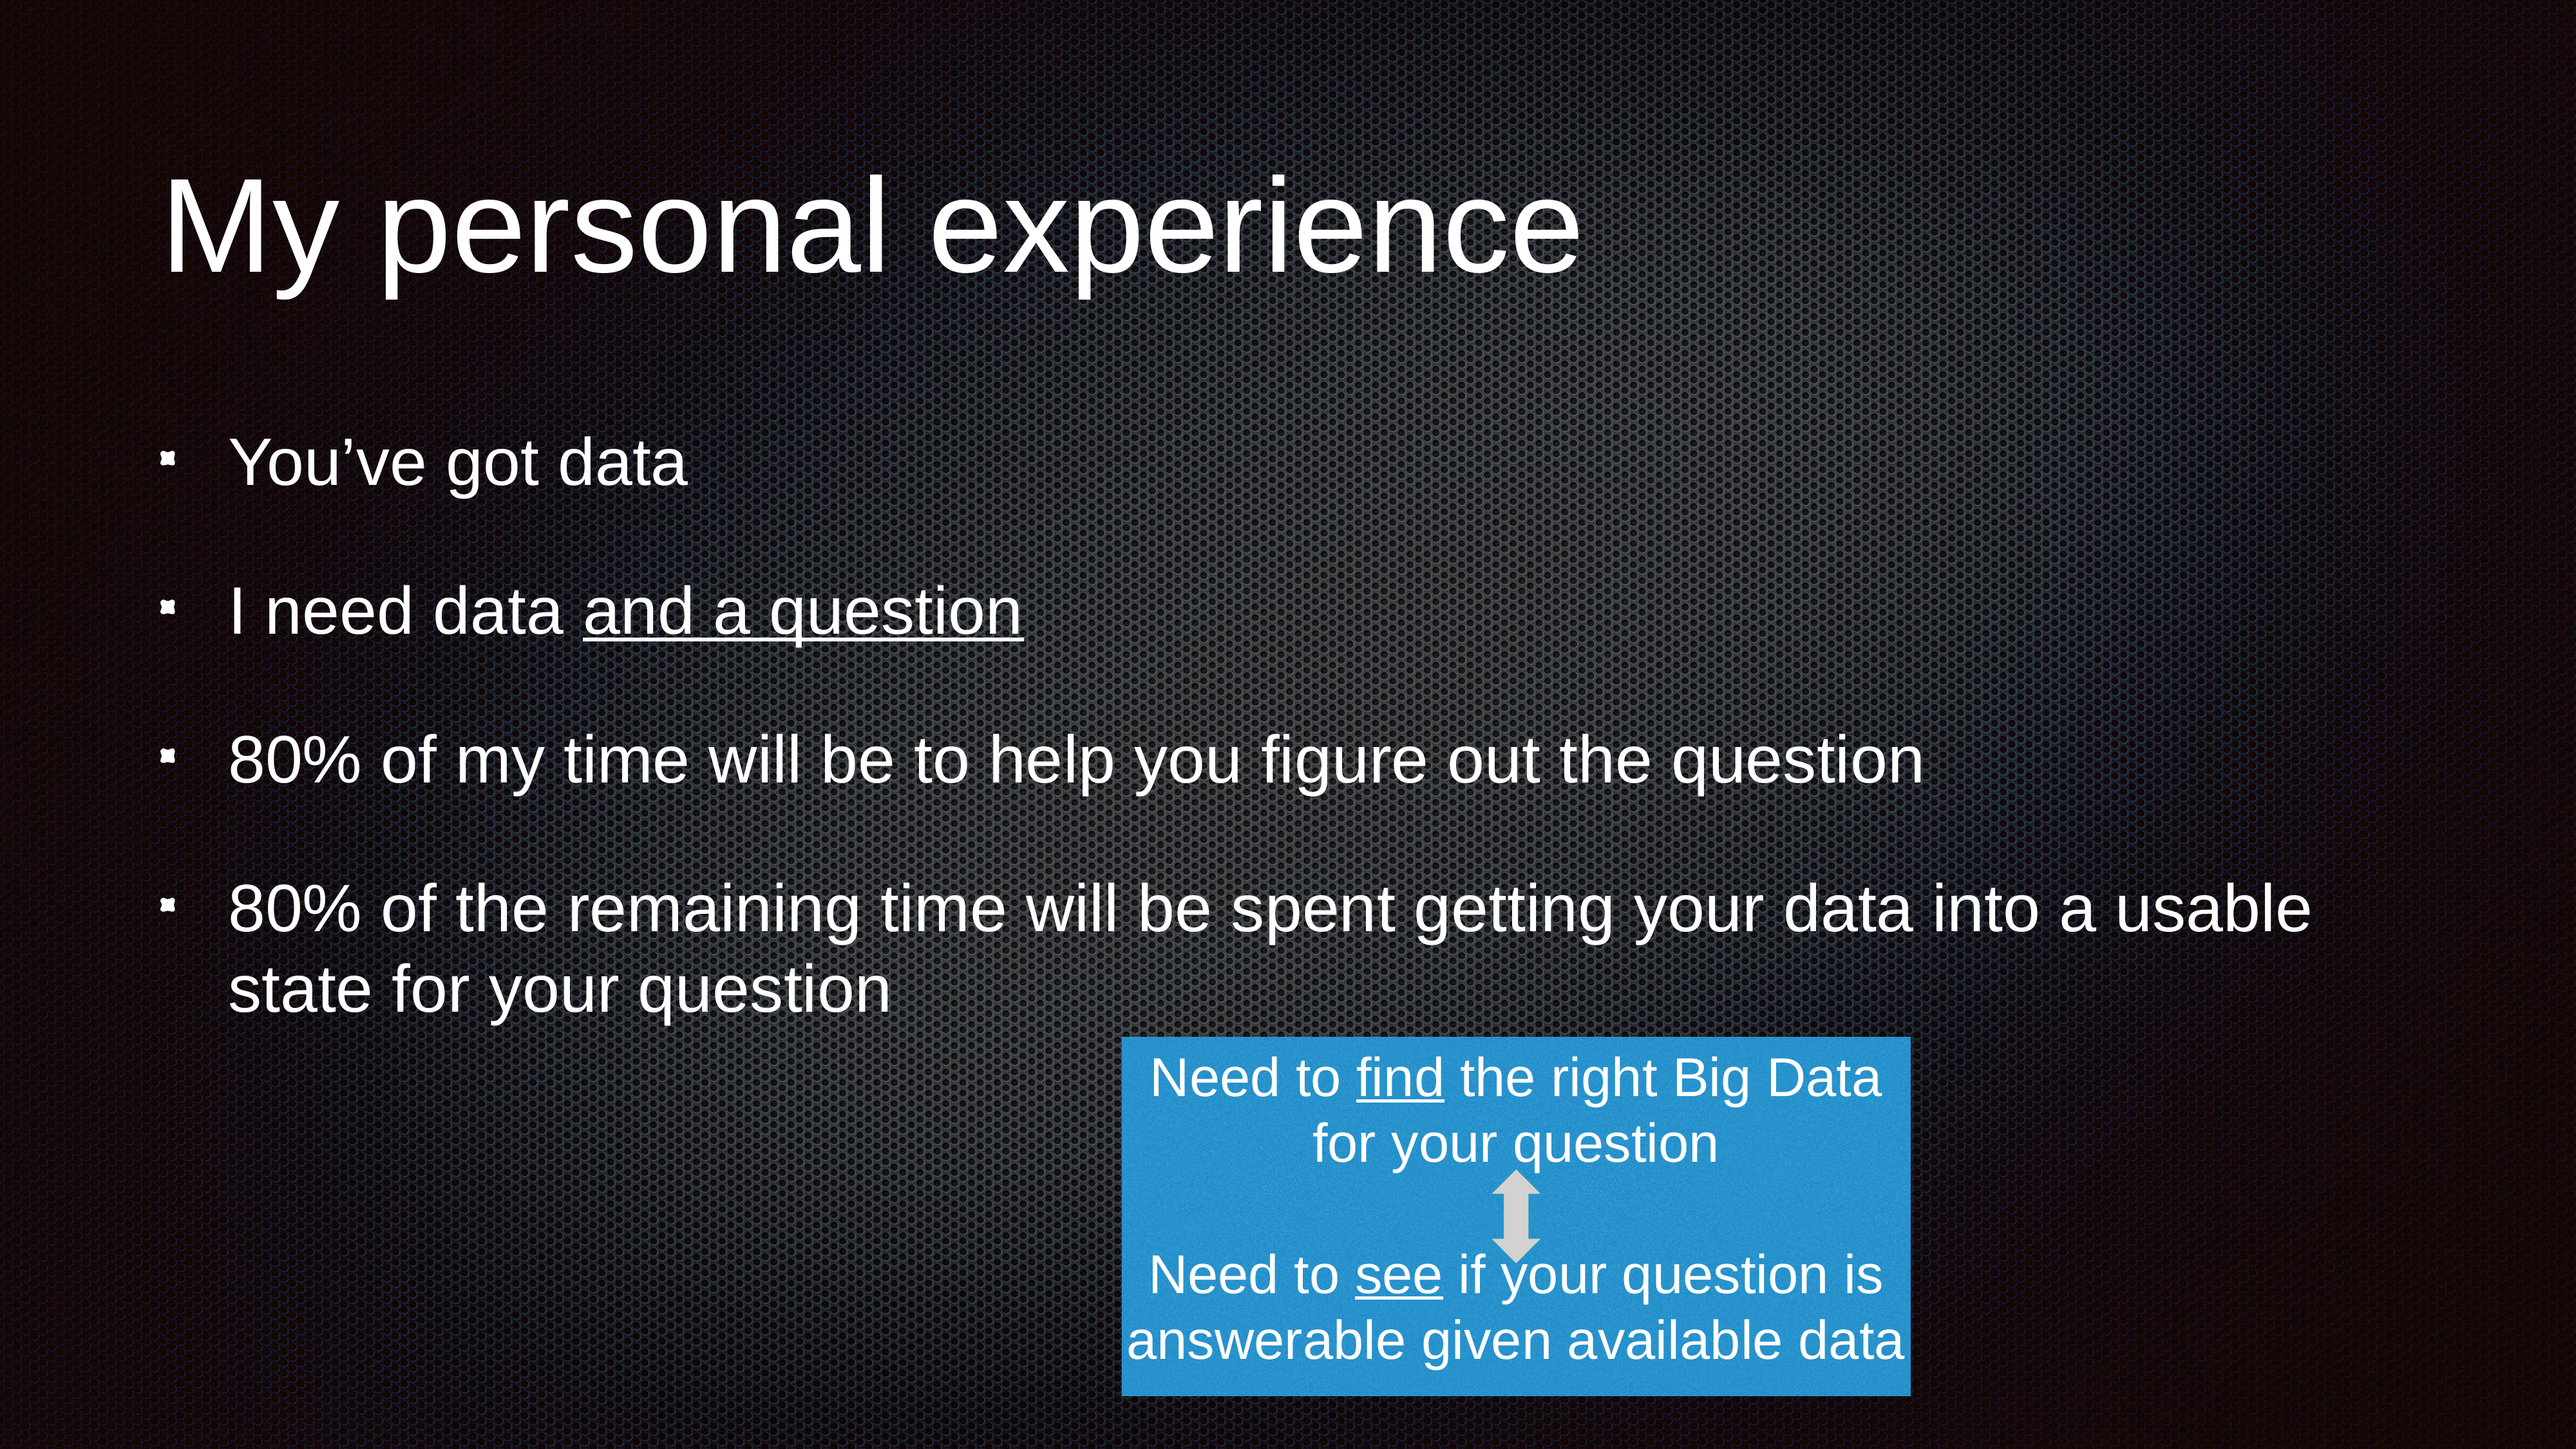

# My personal experience
You’ve got data
I need data and a question
80% of my time will be to help you figure out the question
80% of the remaining time will be spent getting your data into a usable state for your question
Need to find the right Big Data for your question

Need to see if your question is answerable given available data